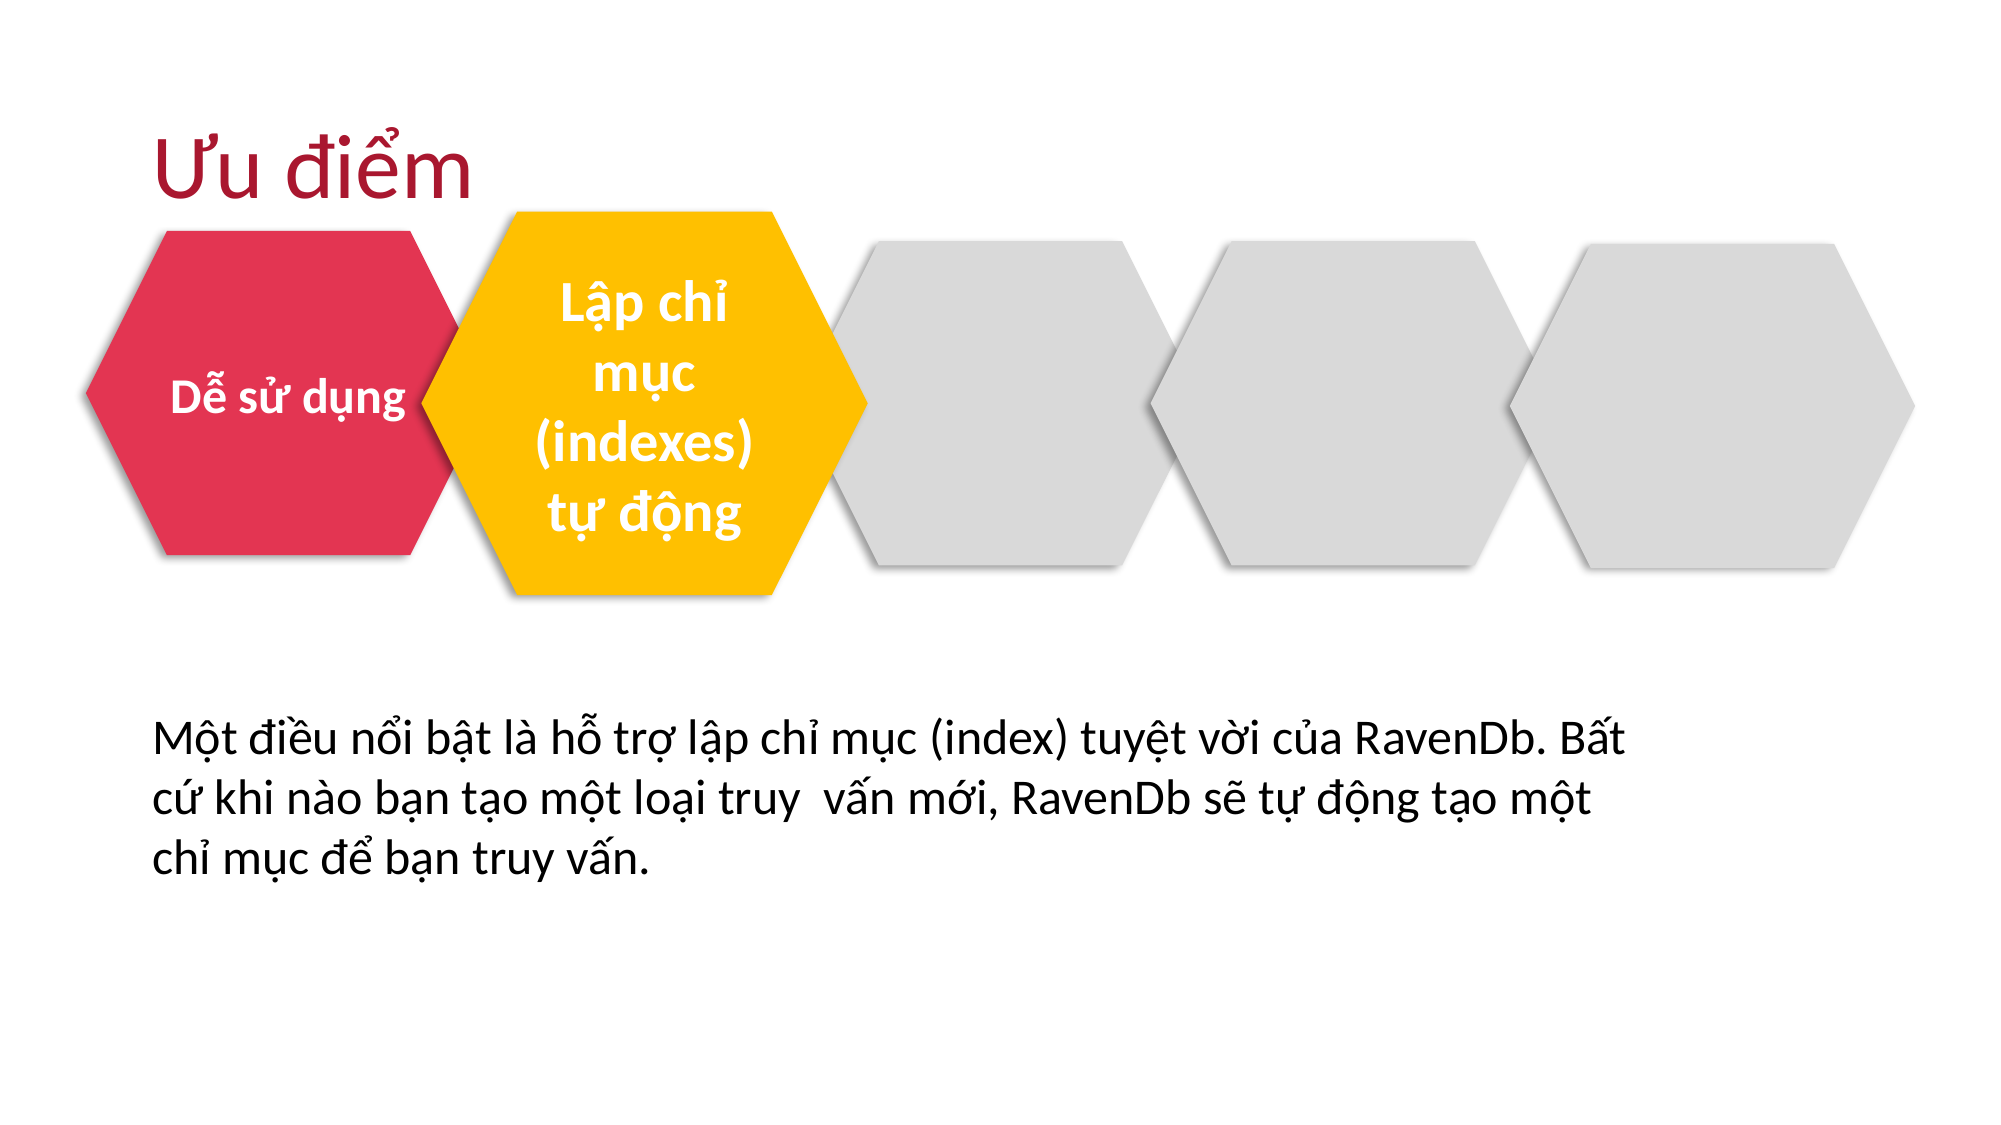

# Ưu điểm
Lập chỉ mục (indexes) tự động
Dễ sử dụng

Một điều nổi bật là hỗ trợ lập chỉ mục (index) tuyệt vời của RavenDb. Bất cứ khi nào bạn tạo một loại truy  vấn mới, RavenDb sẽ tự động tạo một chỉ mục để bạn truy vấn.